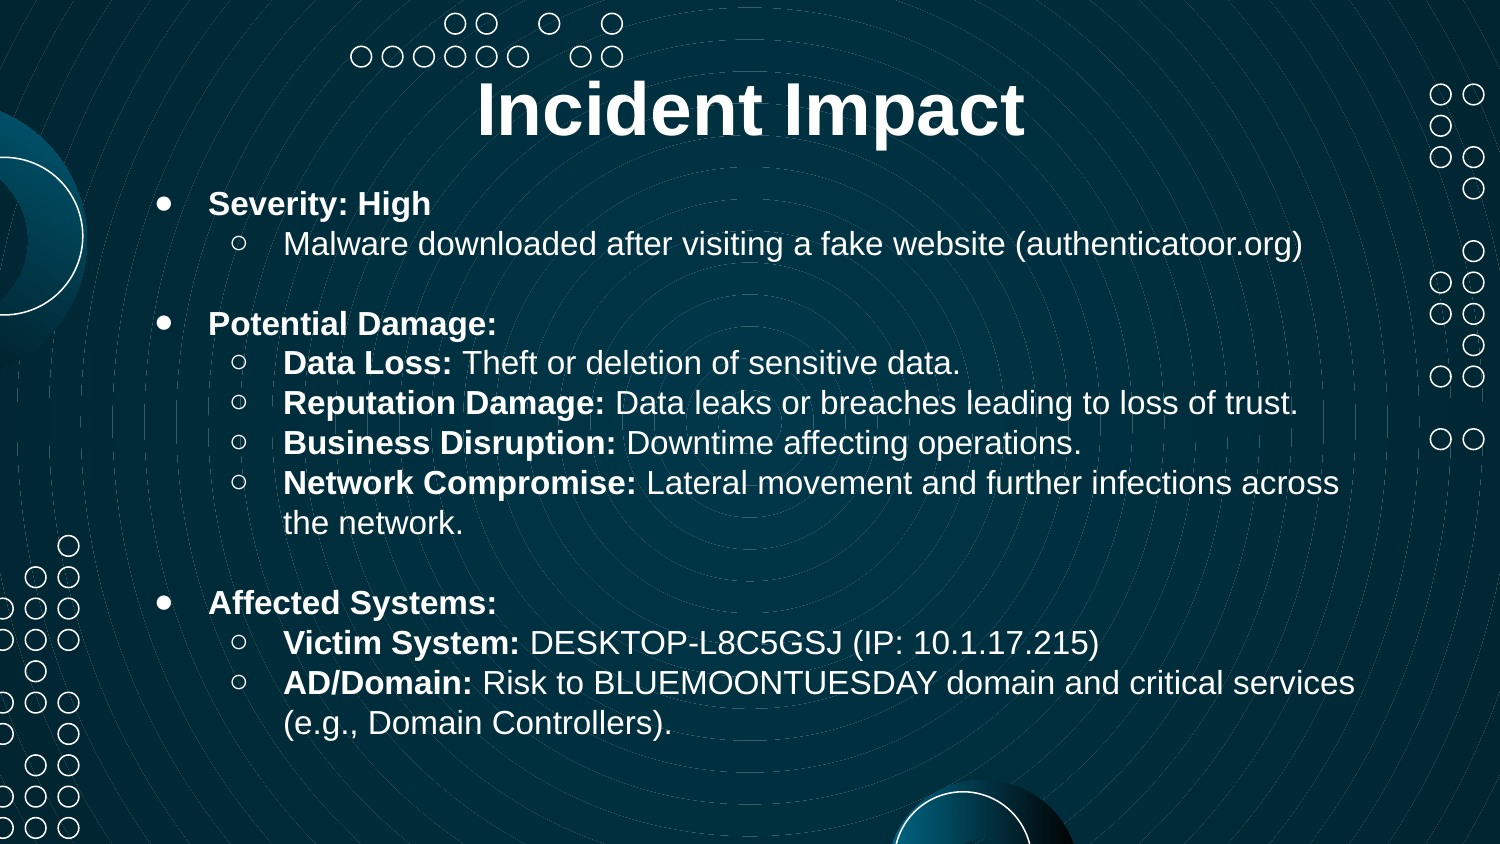

# Incident Impact
Severity: High
Malware downloaded after visiting a fake website (authenticatoor.org)
Potential Damage:
Data Loss: Theft or deletion of sensitive data.
Reputation Damage: Data leaks or breaches leading to loss of trust.
Business Disruption: Downtime affecting operations.
Network Compromise: Lateral movement and further infections across the network.
Affected Systems:
Victim System: DESKTOP-L8C5GSJ (IP: 10.1.17.215)
AD/Domain: Risk to BLUEMOONTUESDAY domain and critical services (e.g., Domain Controllers).